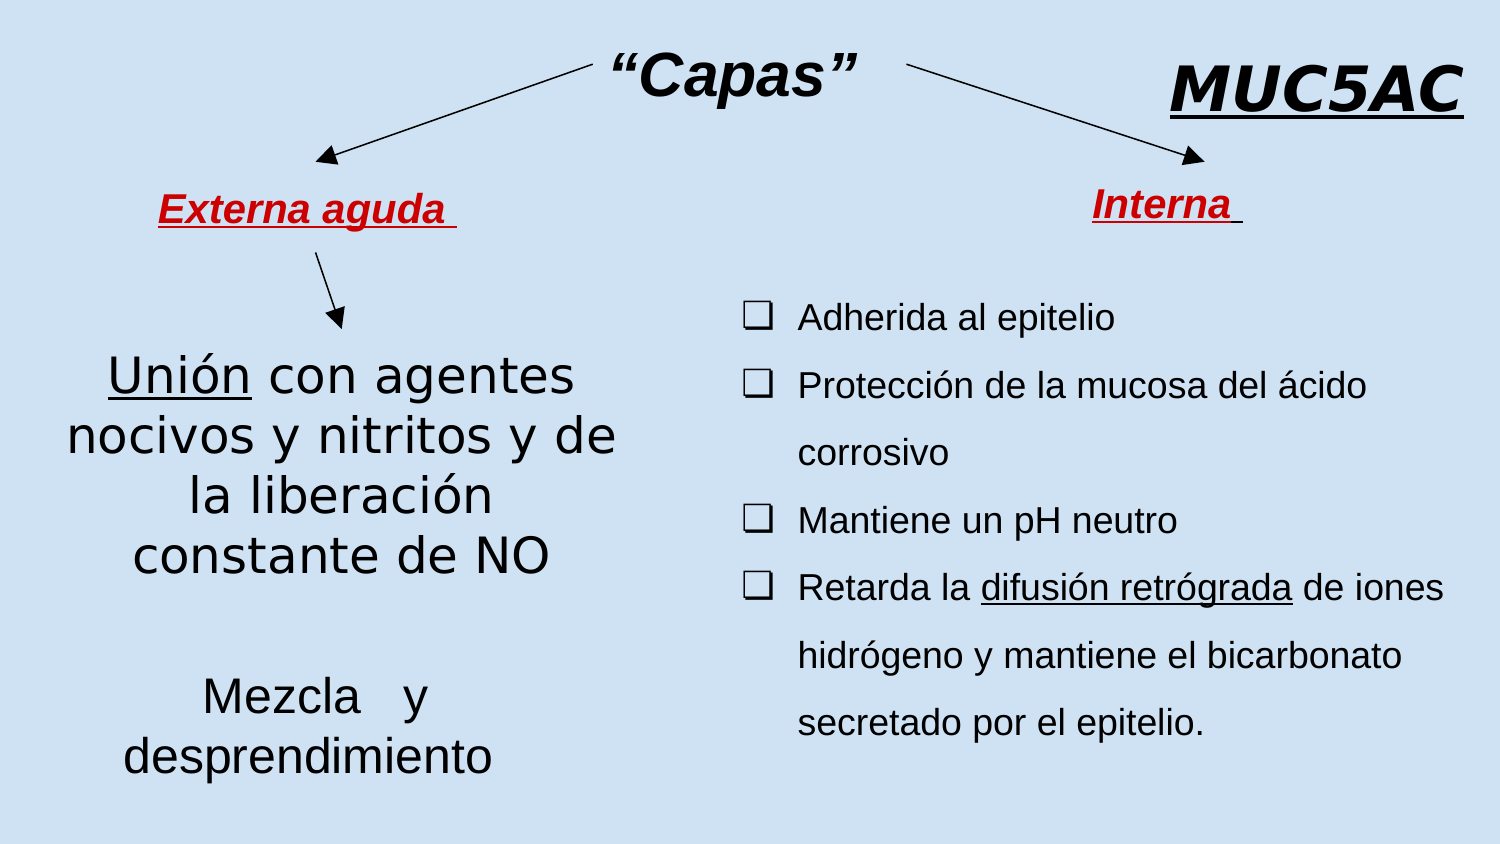

MUC5AC
“Capas”
Externa aguda
Interna
Adherida al epitelio
Protección de la mucosa del ácido corrosivo
Mantiene un pH neutro
Retarda la difusión retrógrada de iones hidrógeno y mantiene el bicarbonato secretado por el epitelio.

Unión con agentes nocivos y nitritos y de la liberación constante de NO
Mezcla   y desprendimiento